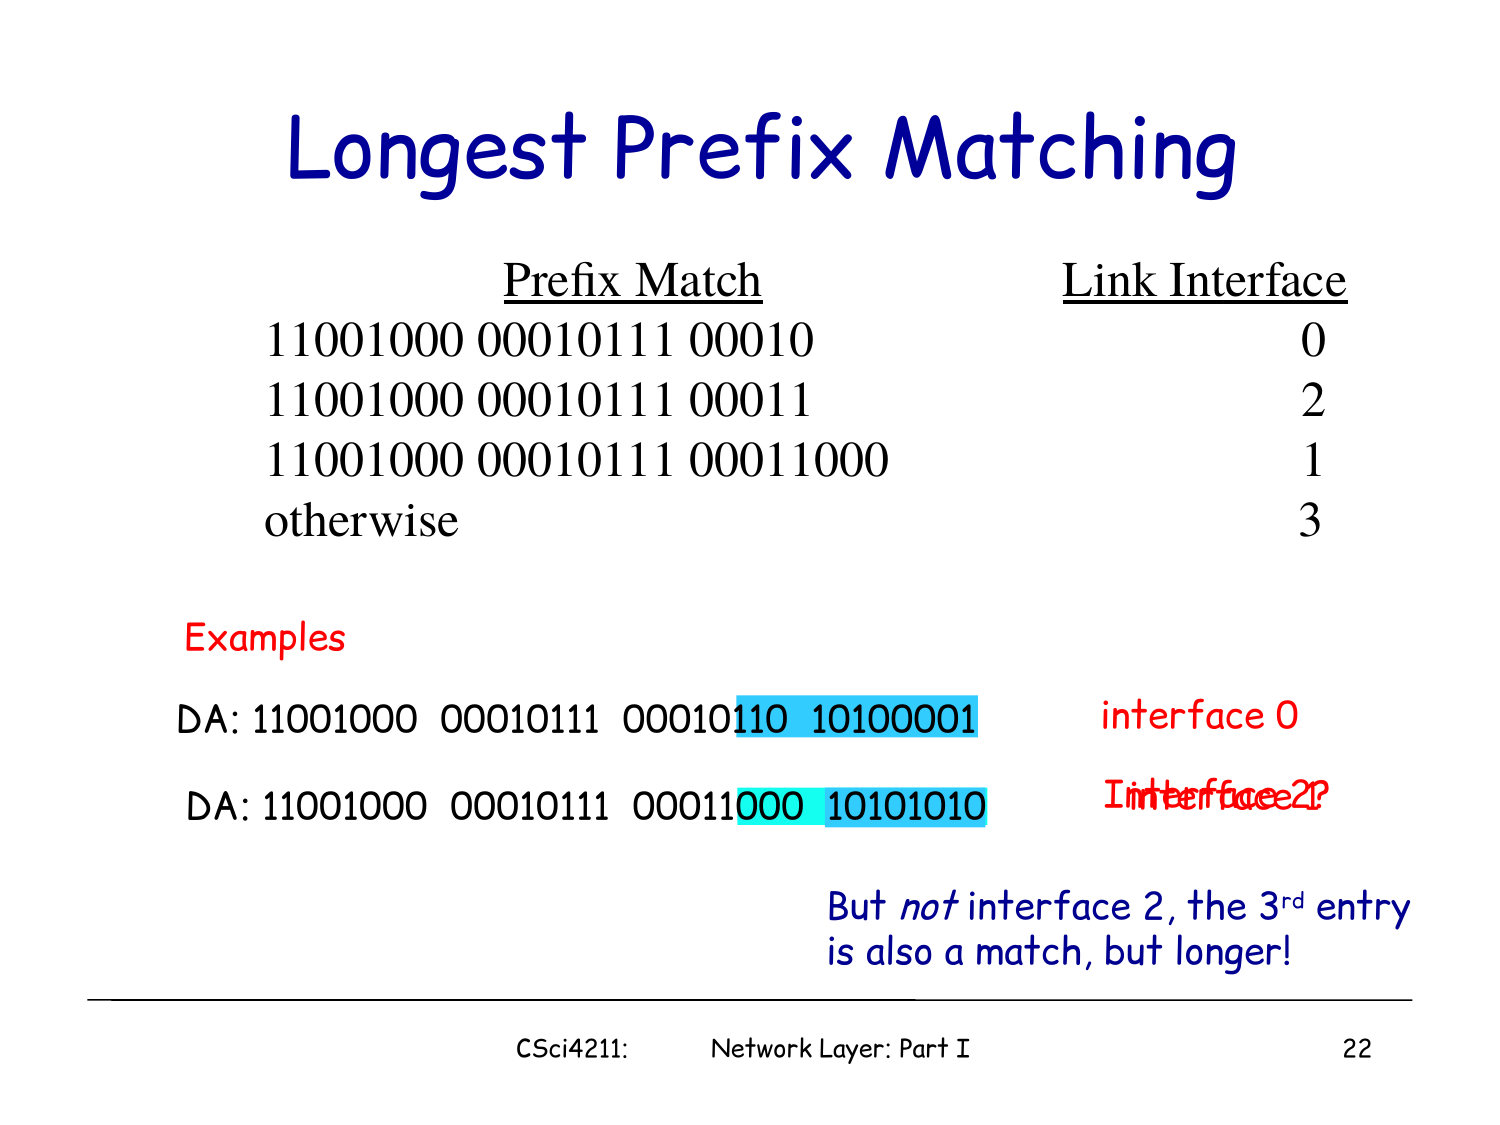

# Longest Prefix Matching
                                Prefix Match                        Link Interface
          11001000 00010111 00010                                       0
          11001000 00010111 00011                                       2
          11001000 00010111 00011000                                 1
          otherwise                                                                   3
Examples
 interface 0
DA: 11001000  00010111  00010110  10100001

Interface 2?
interface 1
DA: 11001000  00010111  00011000  10101010

But not interface 2, the 3rd entry
is also a match, but longer!
CSci4211:           Network Layer: Part I
22